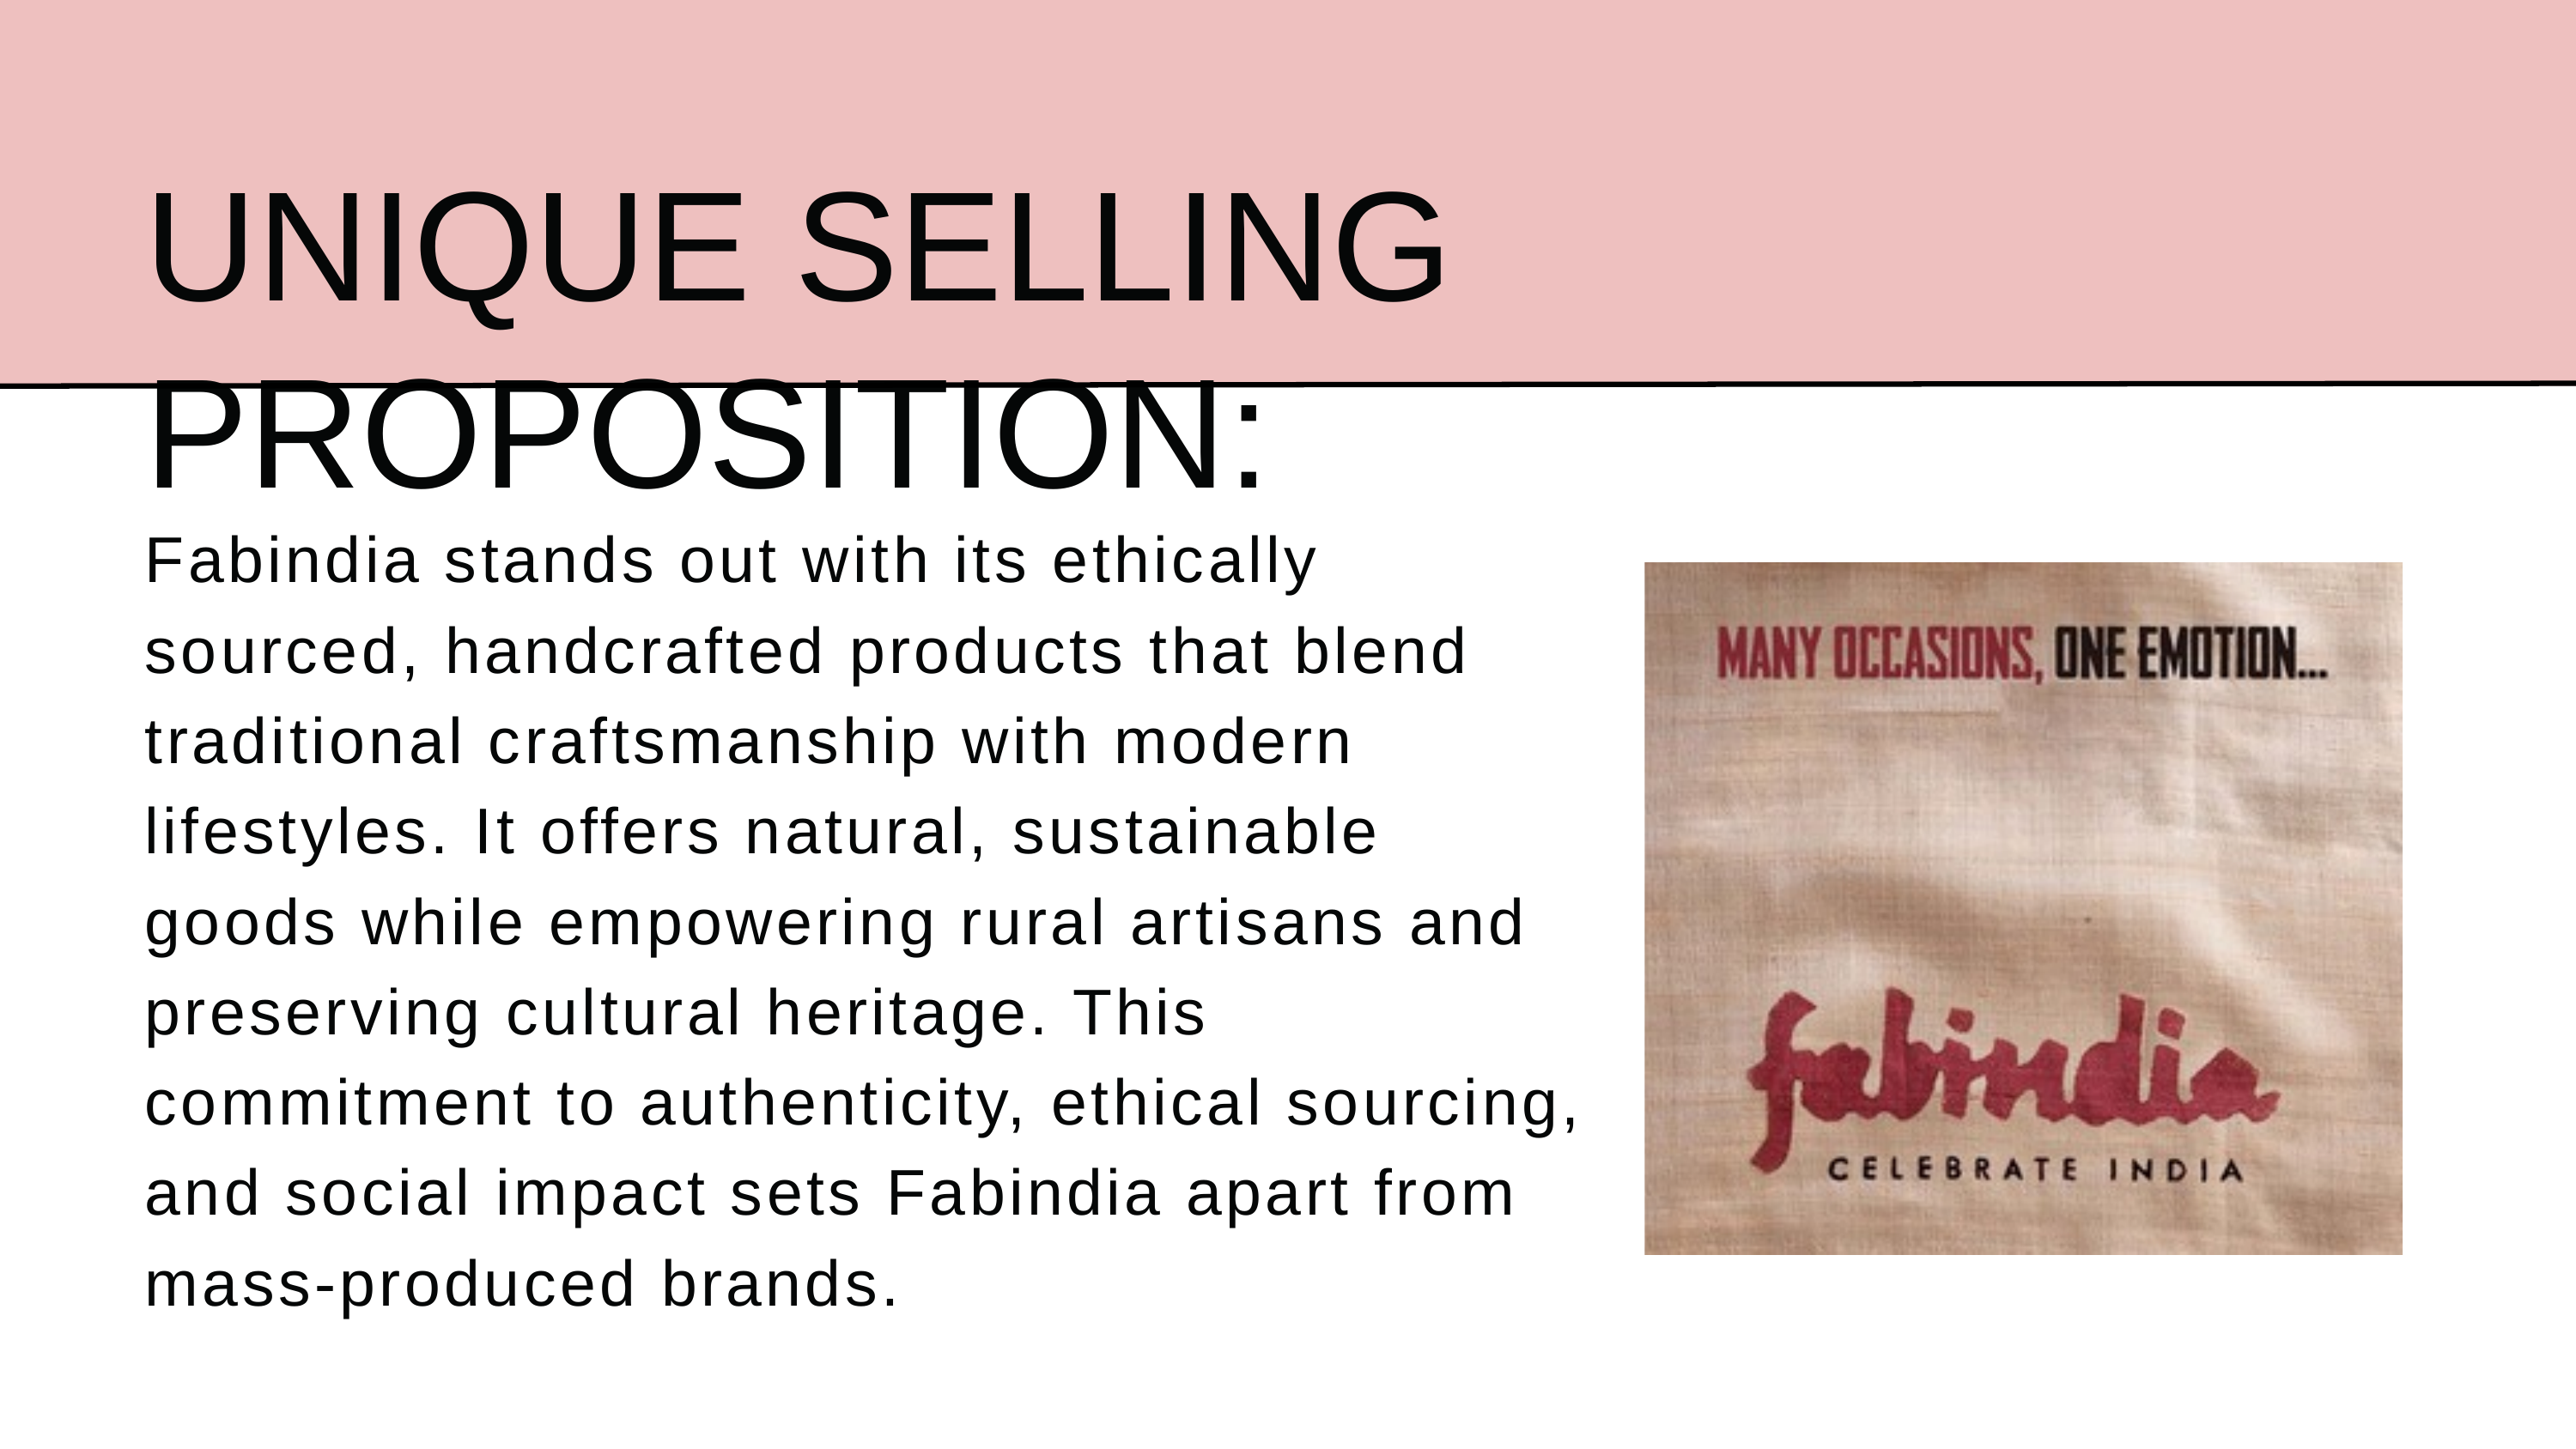

UNIQUE SELLING PROPOSITION:

Fabindia stands out with its ethically sourced, handcrafted products that blend traditional craftsmanship with modern lifestyles. It offers natural, sustainable goods while empowering rural artisans and preserving cultural heritage. This commitment to authenticity, ethical sourcing, and social impact sets Fabindia apart from mass-produced brands.